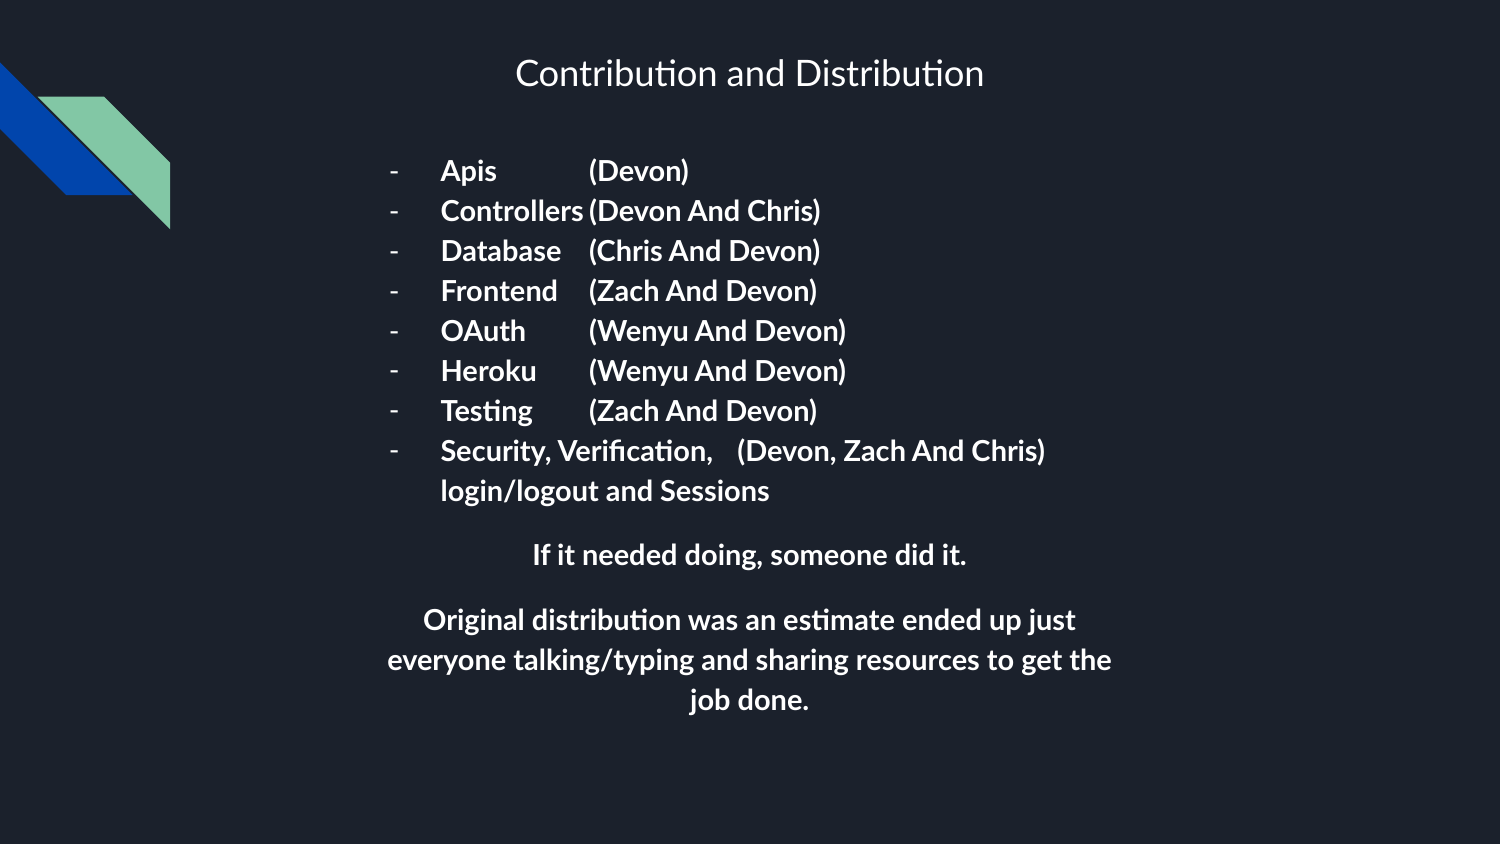

Contribution and Distribution
Apis					(Devon)
Controllers				(Devon And Chris)
Database				(Chris And Devon)
Frontend				(Zach And Devon)
OAuth				(Wenyu And Devon)
Heroku				(Wenyu And Devon)
Testing				(Zach And Devon)
Security, Verification, 		(Devon, Zach And Chris)
login/logout and Sessions
If it needed doing, someone did it.
Original distribution was an estimate ended up just everyone talking/typing and sharing resources to get the job done.